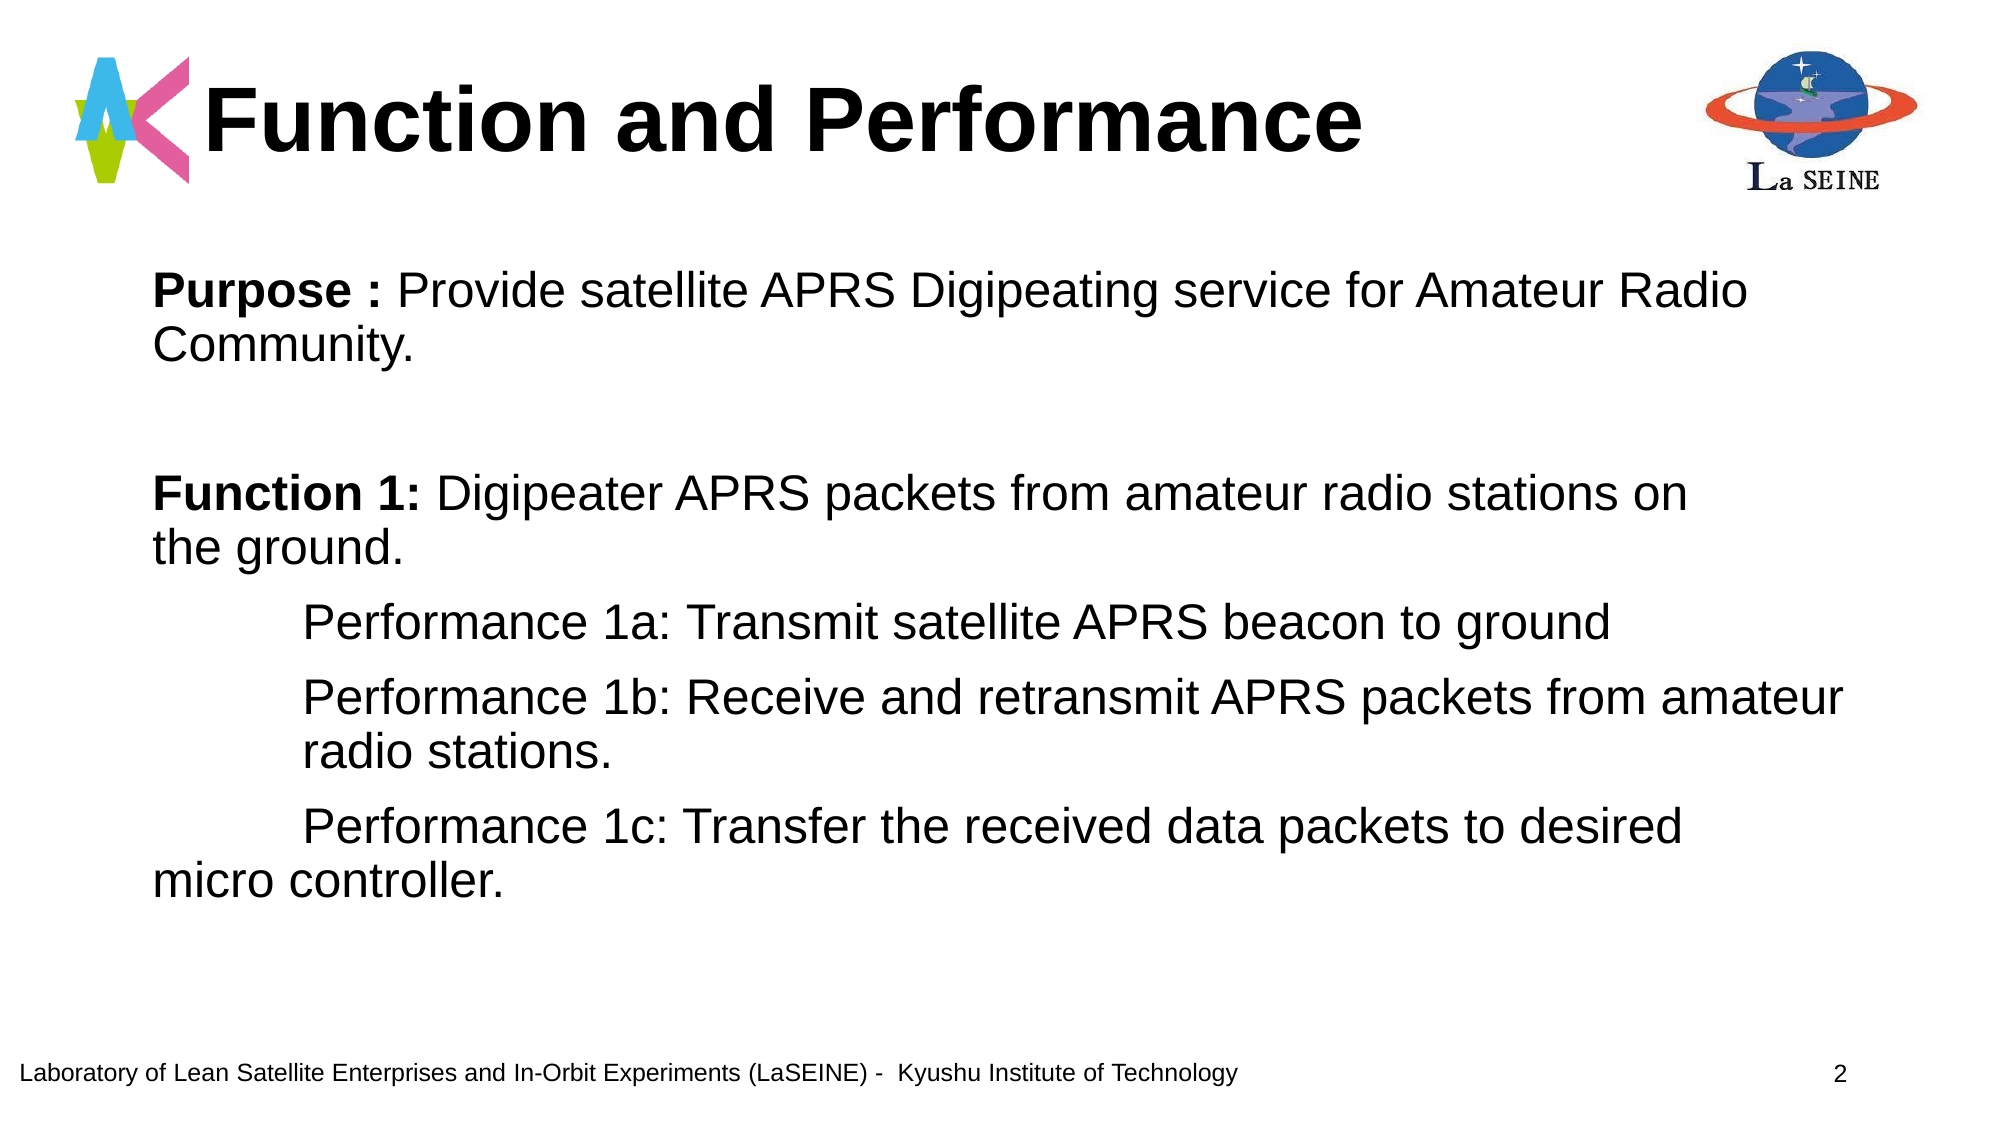

# Function and Performance
Purpose : Provide satellite APRS Digipeating service for Amateur Radio Community.

Function 1: Digipeater APRS packets from amateur radio stations on the ground.​
	Performance 1a: Transmit satellite APRS beacon to ground​
	Performance 1b: Receive and retransmit APRS packets from amateur 	radio stations.
	Performance 1c: Transfer the received data packets to desired 	micro controller.
2